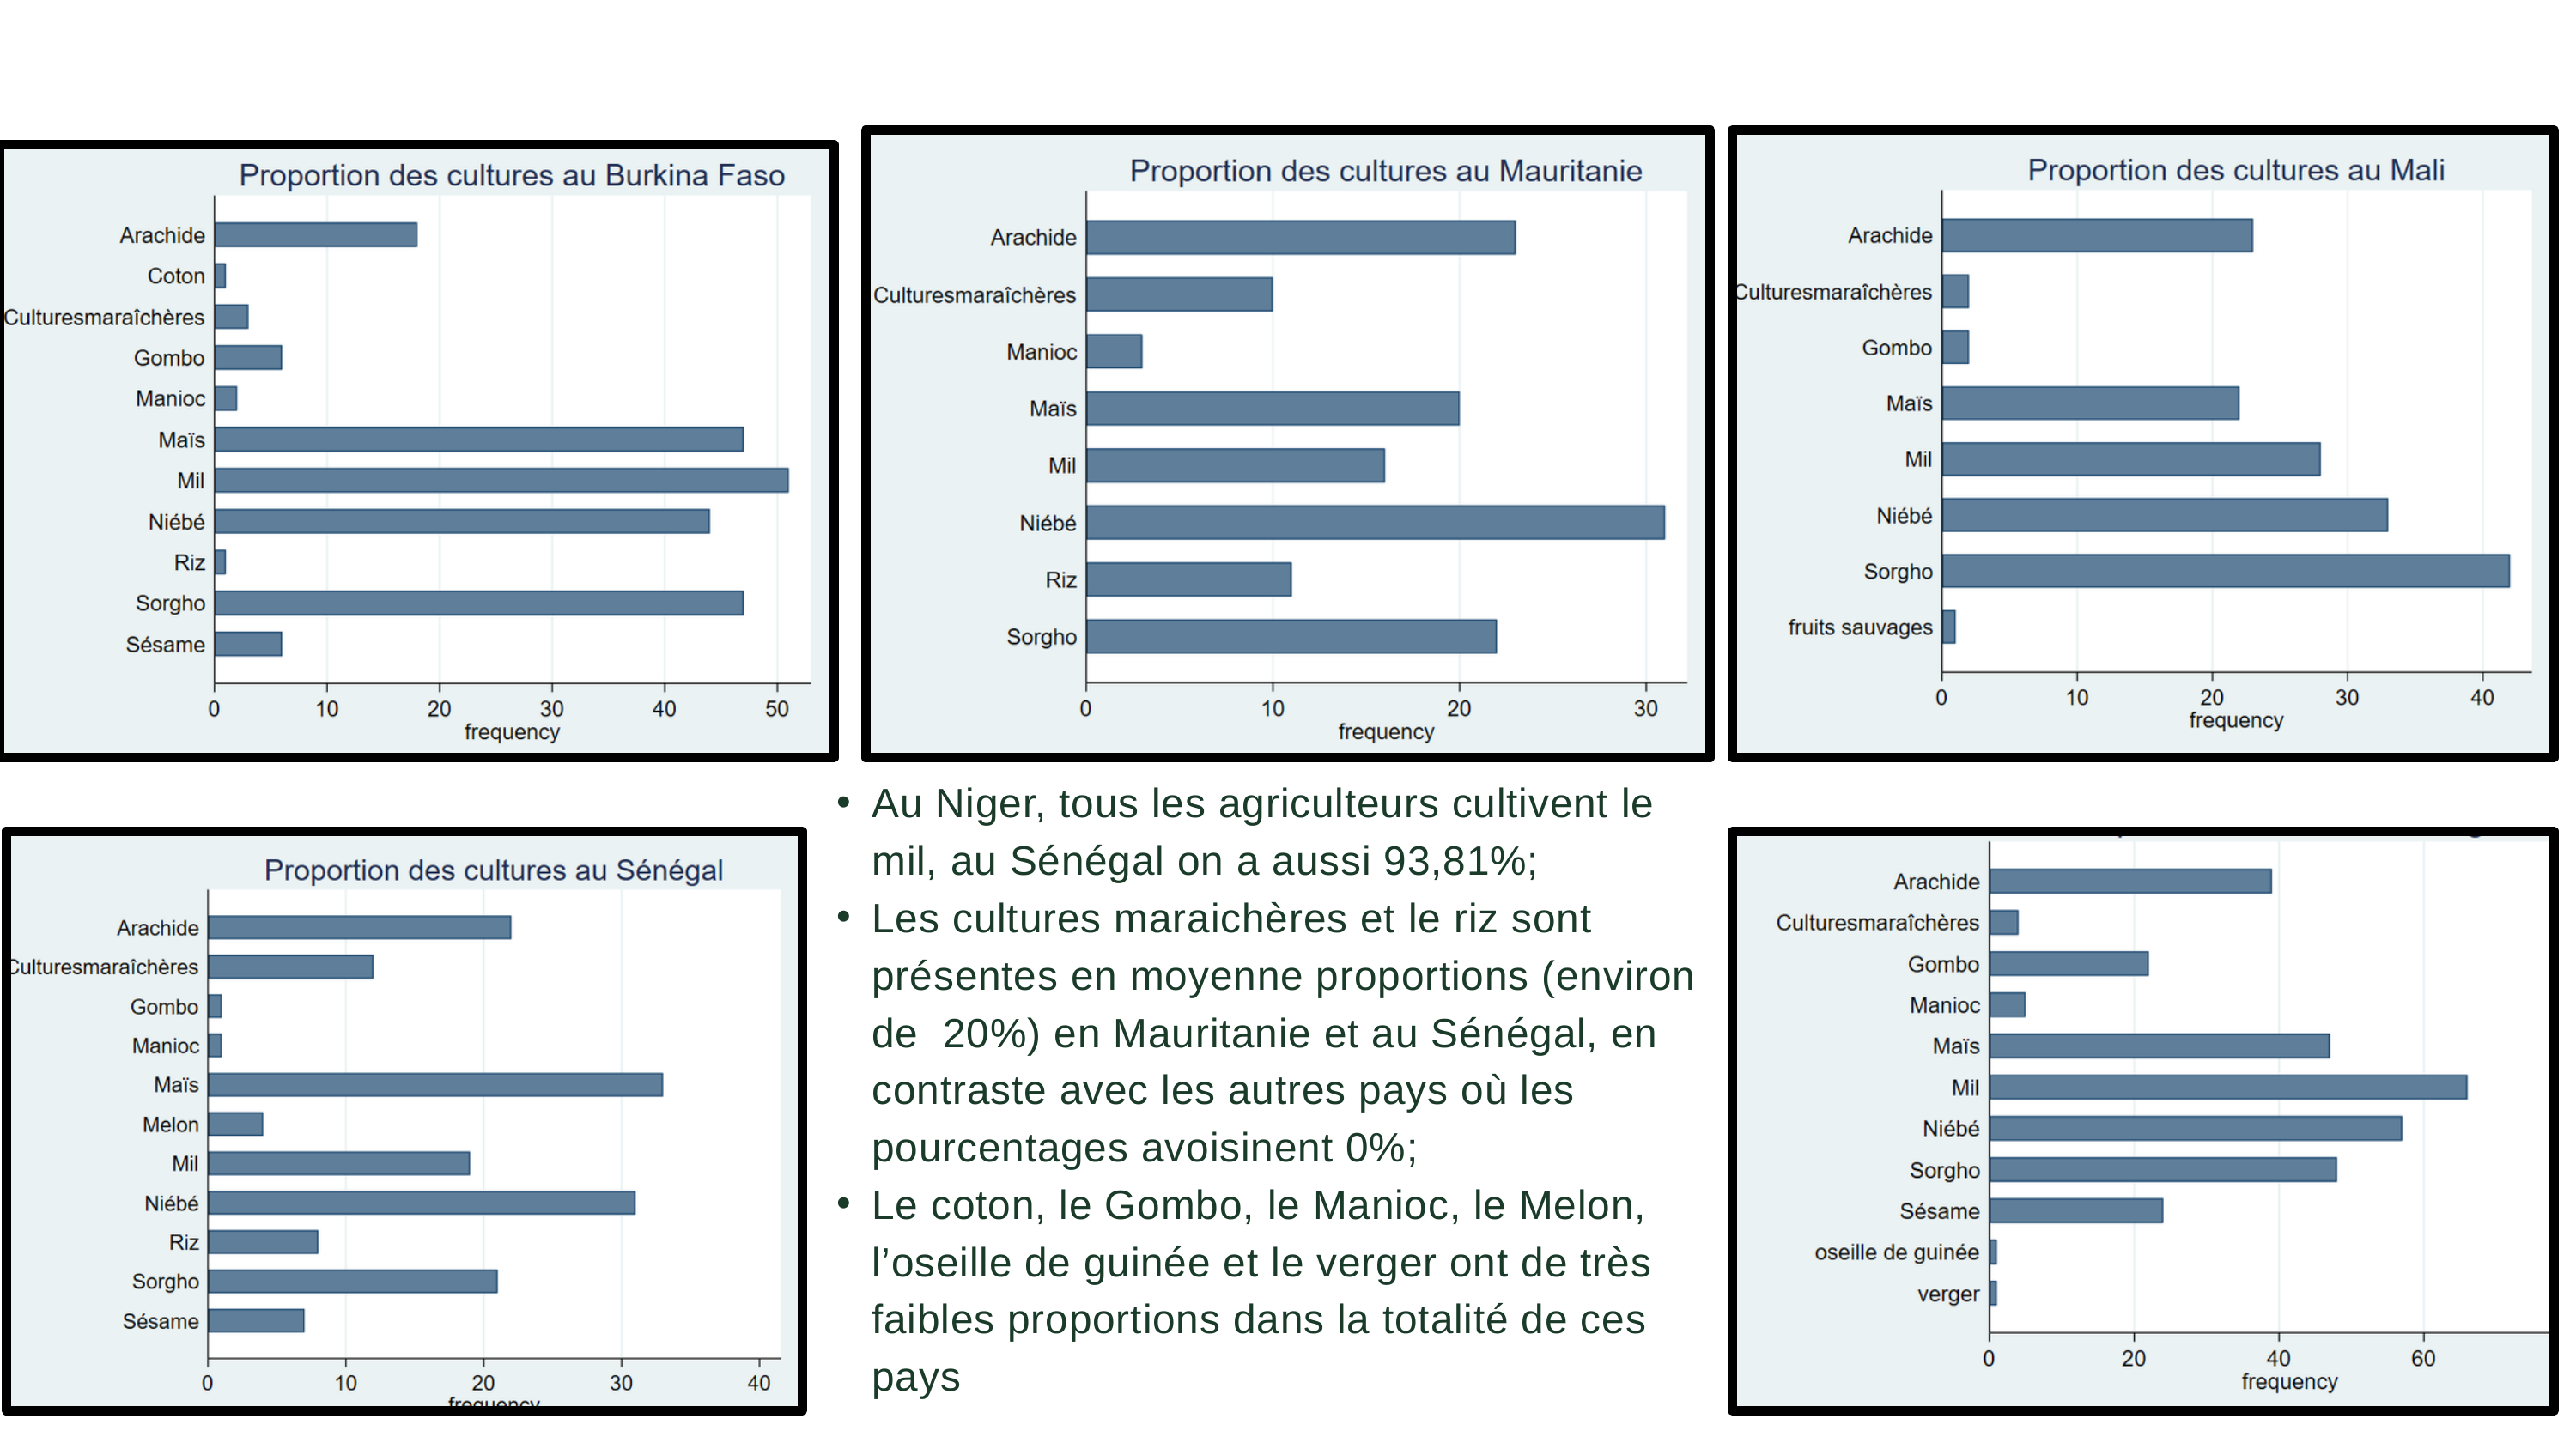

Au Niger, tous les agriculteurs cultivent le mil, au Sénégal on a aussi 93,81%;
Les cultures maraichères et le riz sont présentes en moyenne proportions (environ de  20%) en Mauritanie et au Sénégal, en contraste avec les autres pays où les pourcentages avoisinent 0%;
Le coton, le Gombo, le Manioc, le Melon, l’oseille de guinée et le verger ont de très faibles proportions dans la totalité de ces pays